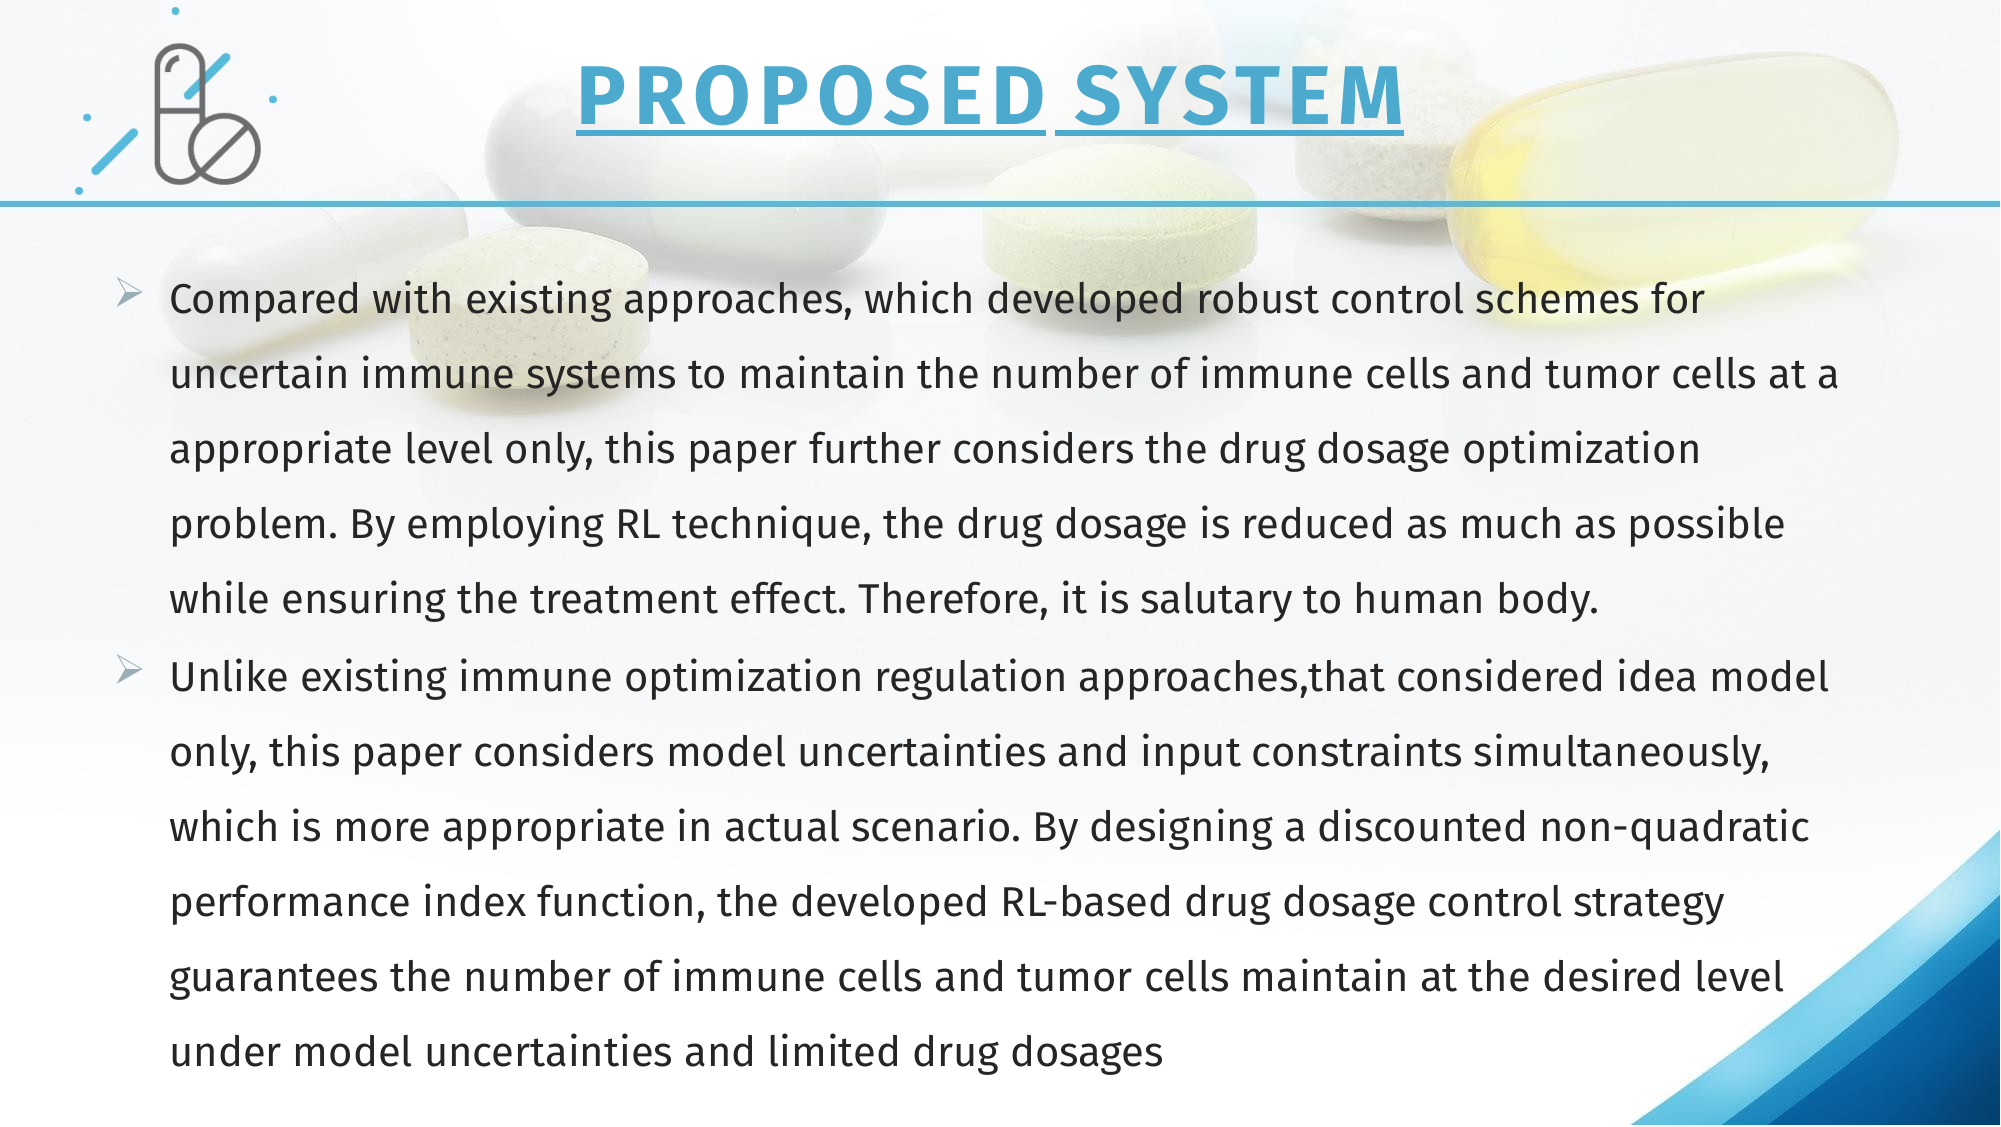

# PROPOSED SYSTEM
Compared with existing approaches, which developed robust control schemes for uncertain immune systems to maintain the number of immune cells and tumor cells at a appropriate level only, this paper further considers the drug dosage optimization problem. By employing RL technique, the drug dosage is reduced as much as possible while ensuring the treatment effect. Therefore, it is salutary to human body.
Unlike existing immune optimization regulation approaches,that considered idea model only, this paper considers model uncertainties and input constraints simultaneously, which is more appropriate in actual scenario. By designing a discounted non-quadratic performance index function, the developed RL-based drug dosage control strategy guarantees the number of immune cells and tumor cells maintain at the desired level under model uncertainties and limited drug dosages